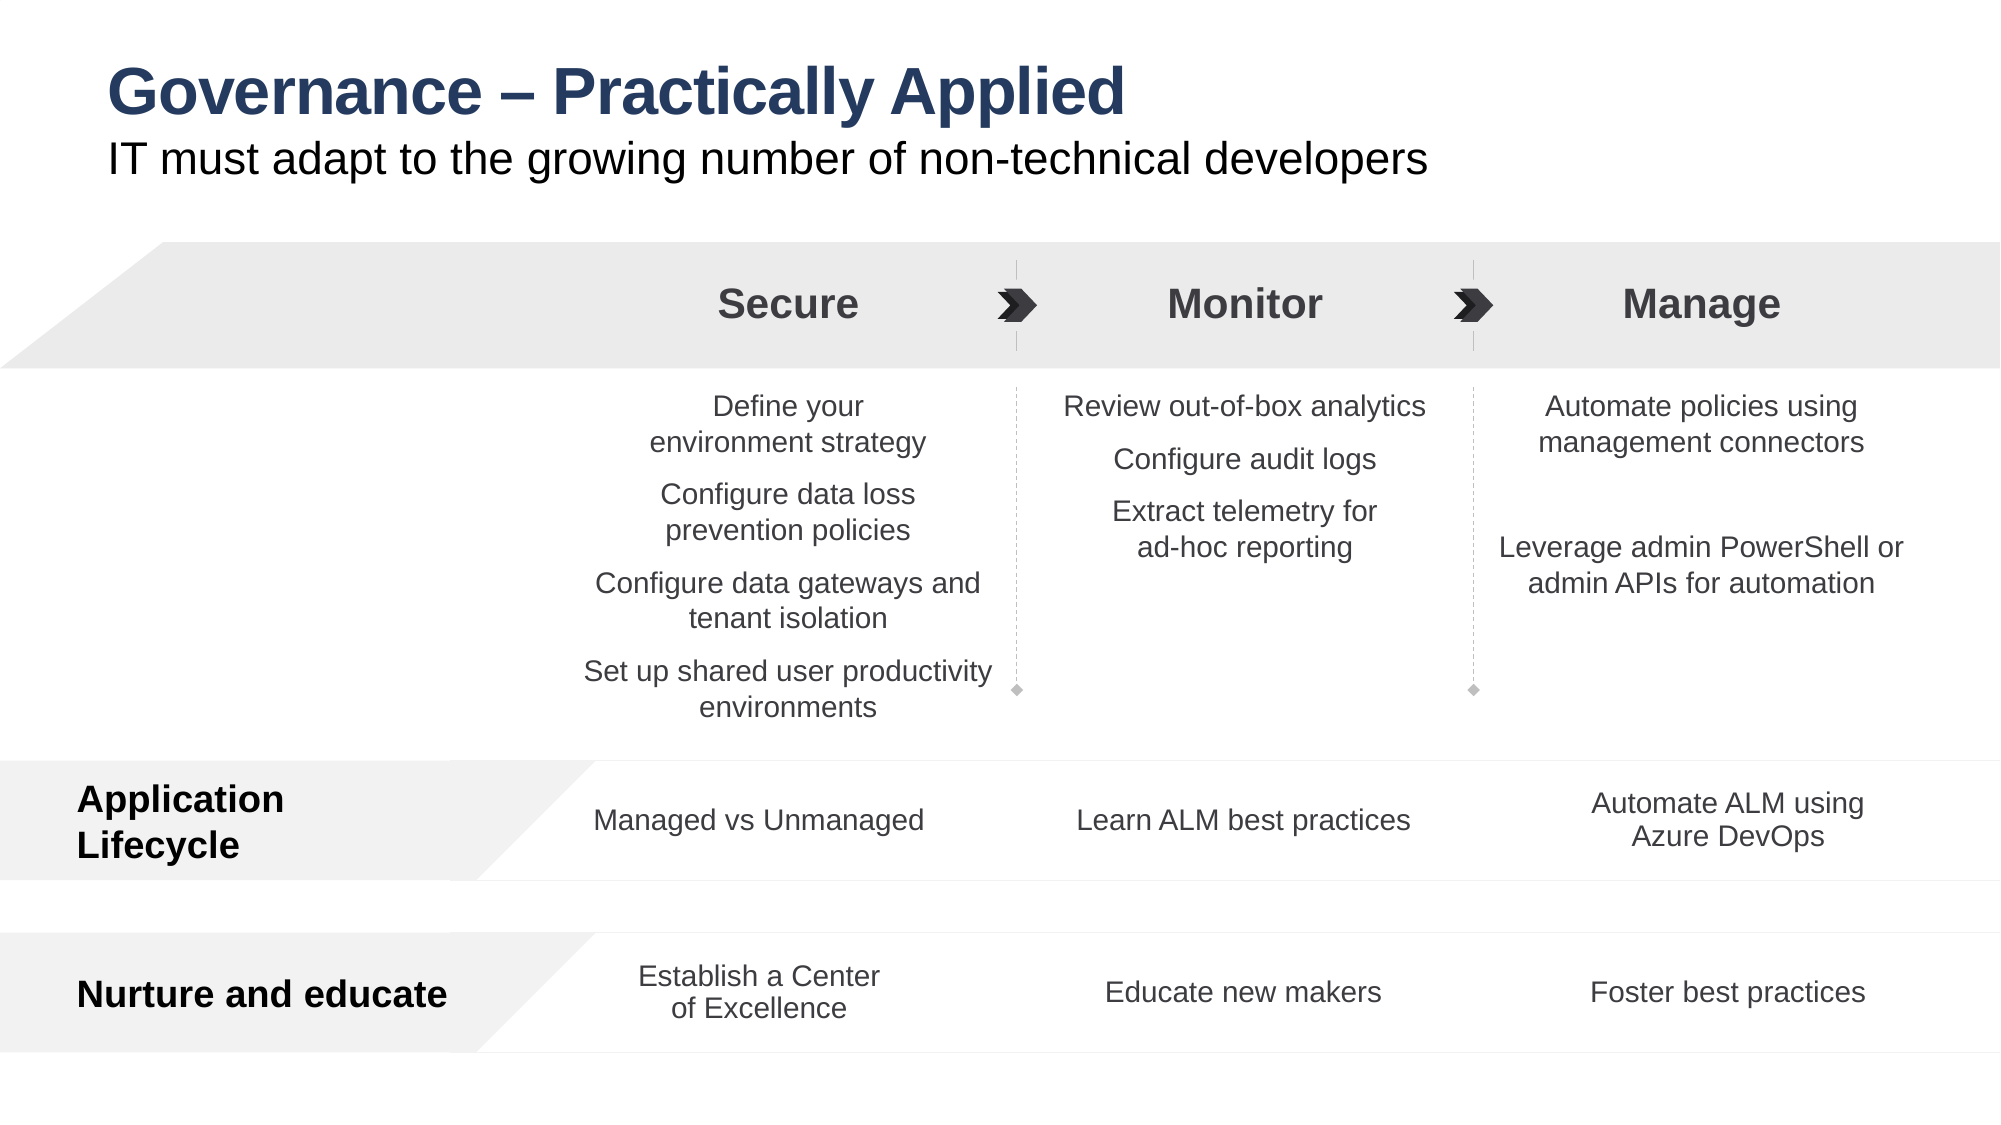

# Governance – Practically Applied
IT must adapt to the growing number of non-technical developers

Secure
Monitor
Manage

Define your
environment strategy
Configure data loss
prevention policies
Configure data gateways and tenant isolation
Set up shared user productivity environments

Review out-of-box analytics
Configure audit logs
Extract telemetry for
ad-hoc reporting
Automate policies using management connectors

Leverage admin PowerShell or admin APIs for automation

Application Lifecycle

Managed vs Unmanaged
Learn ALM best practices
Automate ALM using
Azure DevOps

Nurture and educate

Establish a Center
of Excellence
Educate new makers
Foster best practices